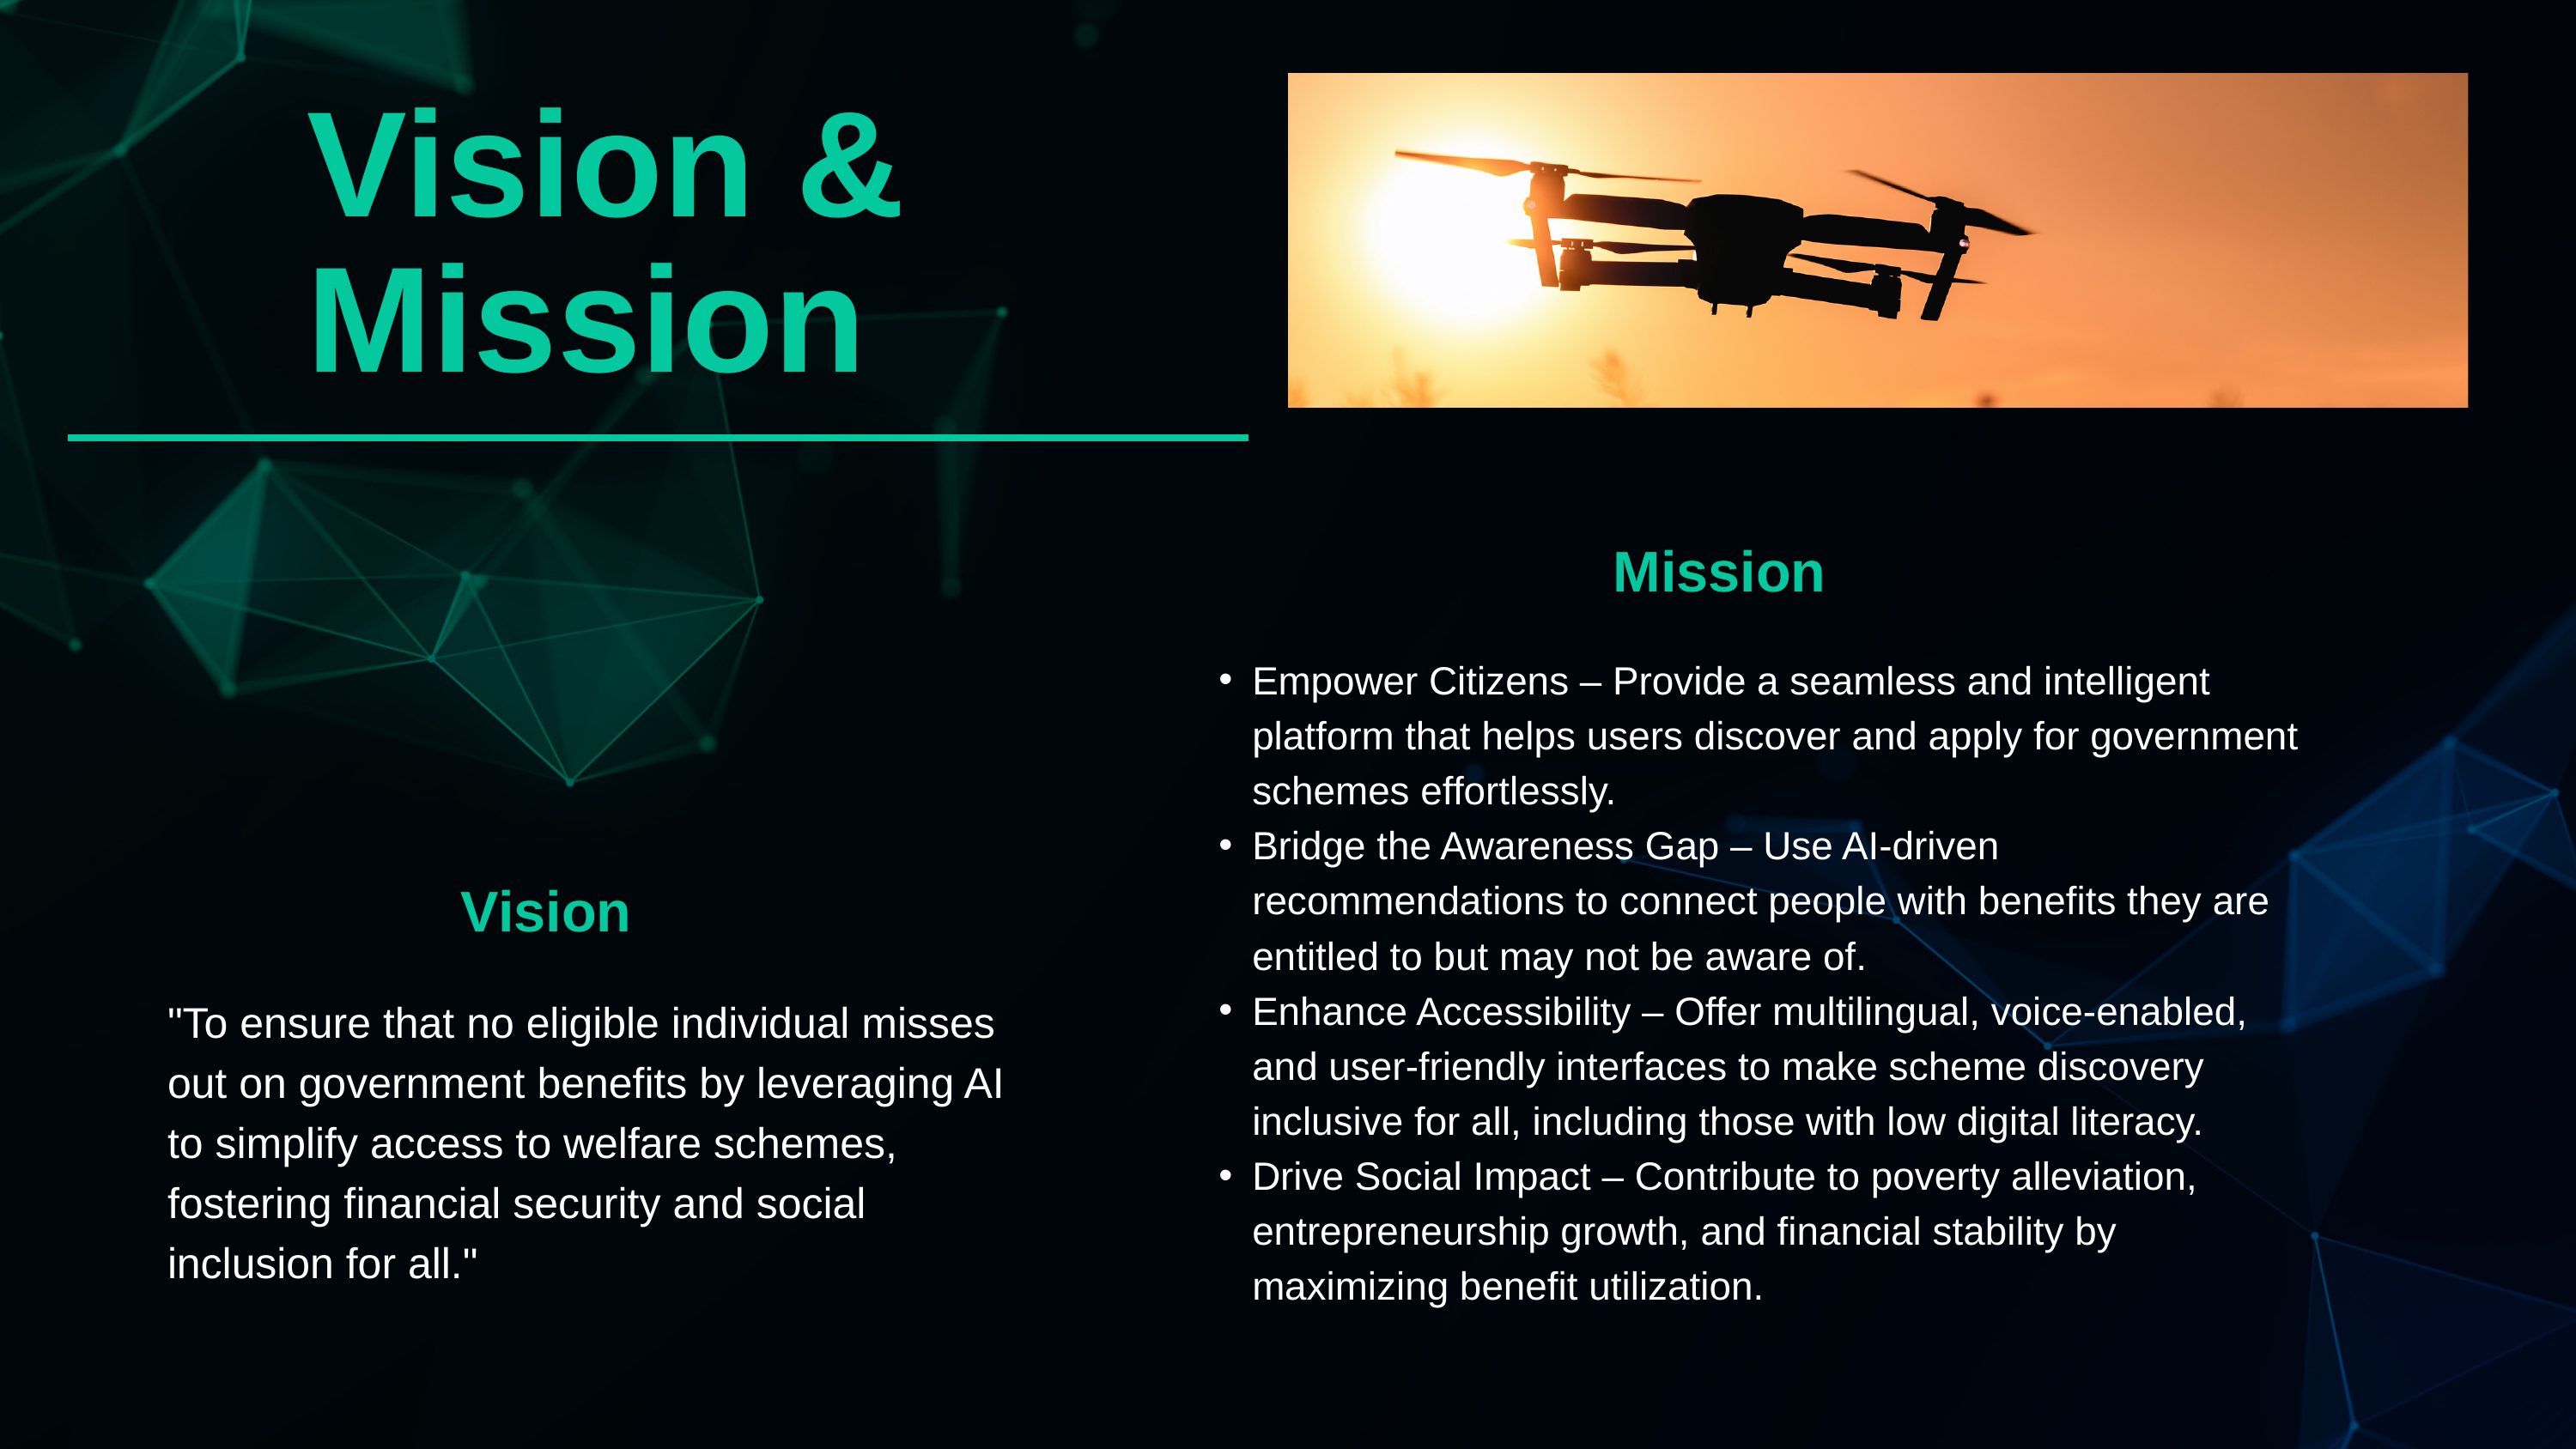

Vision & Mission

Mission
Empower Citizens – Provide a seamless and intelligent platform that helps users discover and apply for government schemes effortlessly.
Bridge the Awareness Gap – Use AI-driven recommendations to connect people with benefits they are entitled to but may not be aware of.
Enhance Accessibility – Offer multilingual, voice-enabled, and user-friendly interfaces to make scheme discovery inclusive for all, including those with low digital literacy.
Drive Social Impact – Contribute to poverty alleviation, entrepreneurship growth, and financial stability by maximizing benefit utilization.

Vision
"To ensure that no eligible individual misses out on government benefits by leveraging AI to simplify access to welfare schemes, fostering financial security and social inclusion for all."